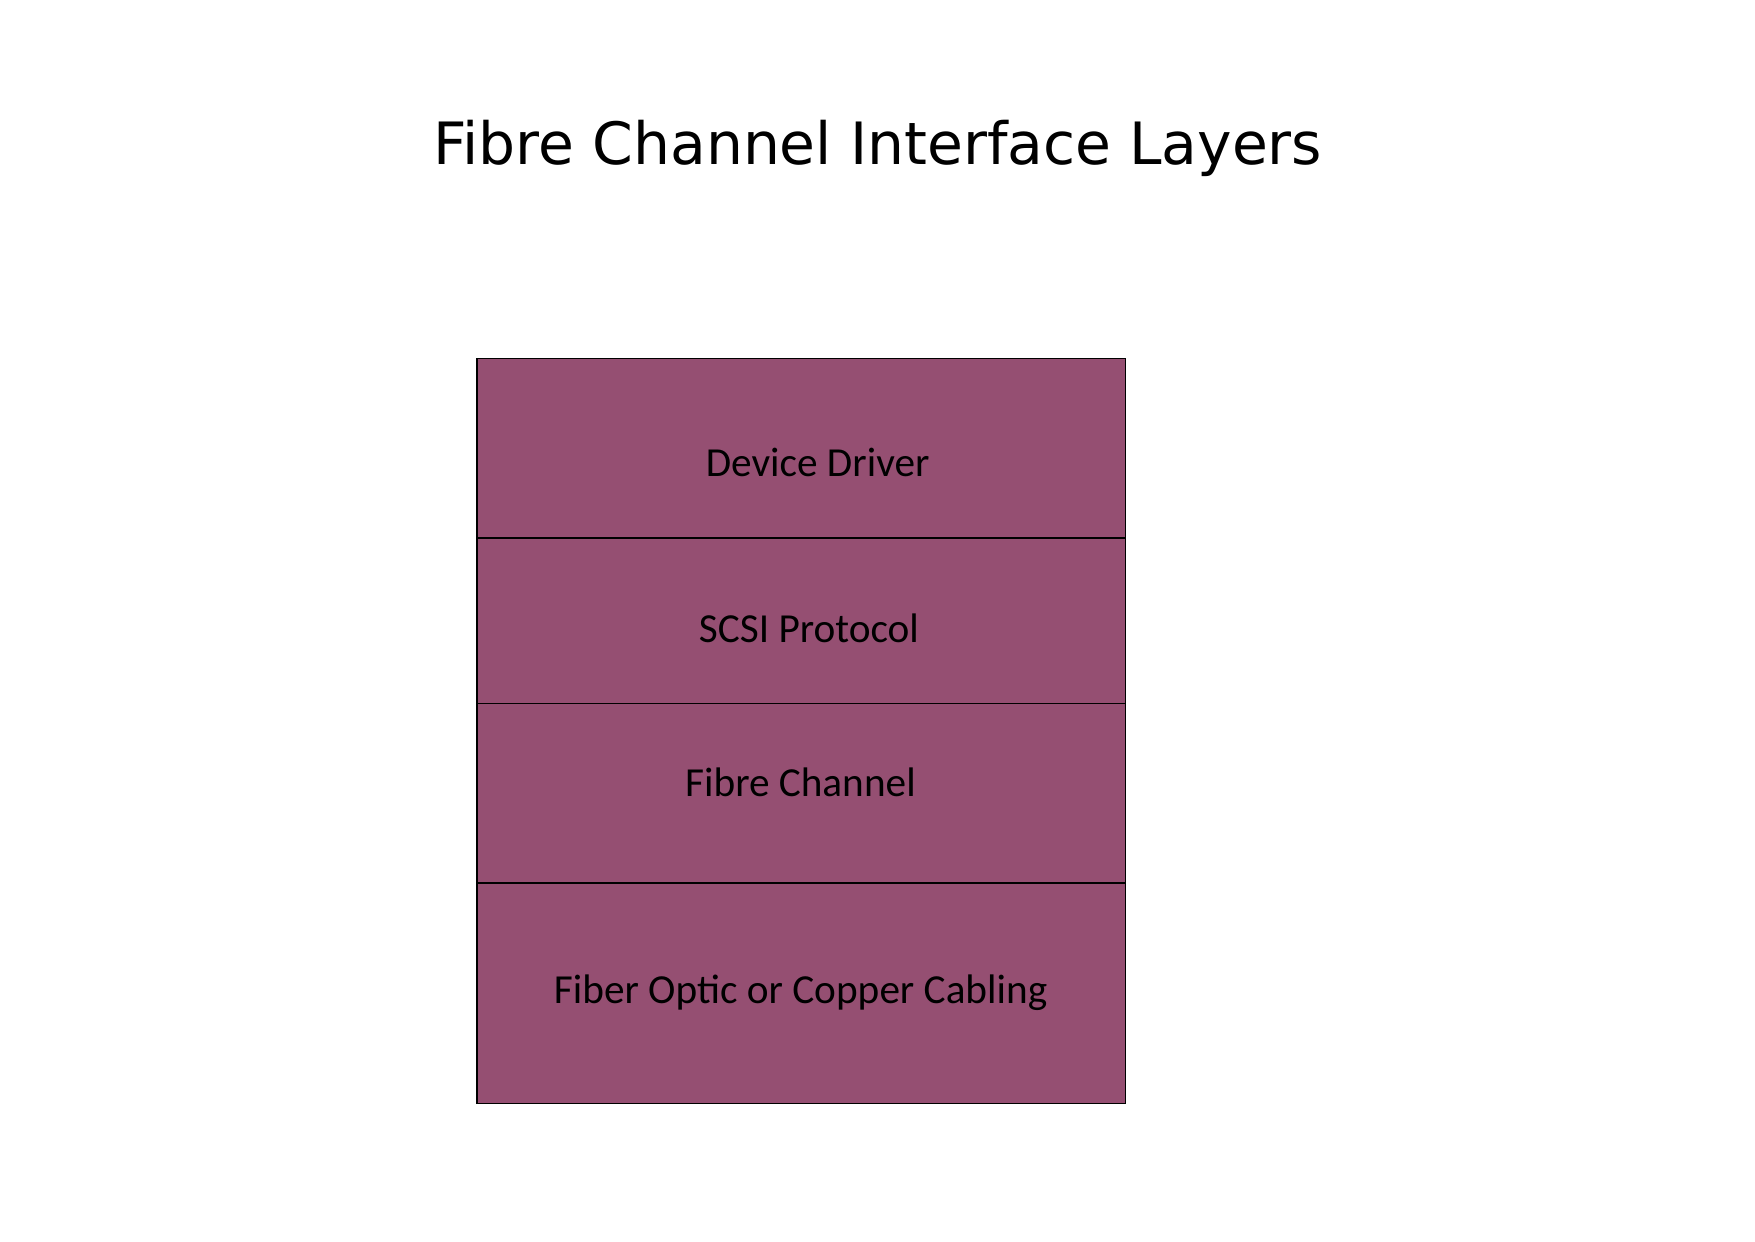

# Fibre Channel Interface Layers

Device Driver
SCSI Protocol
Fibre Channel
Fiber Optic or Copper Cabling